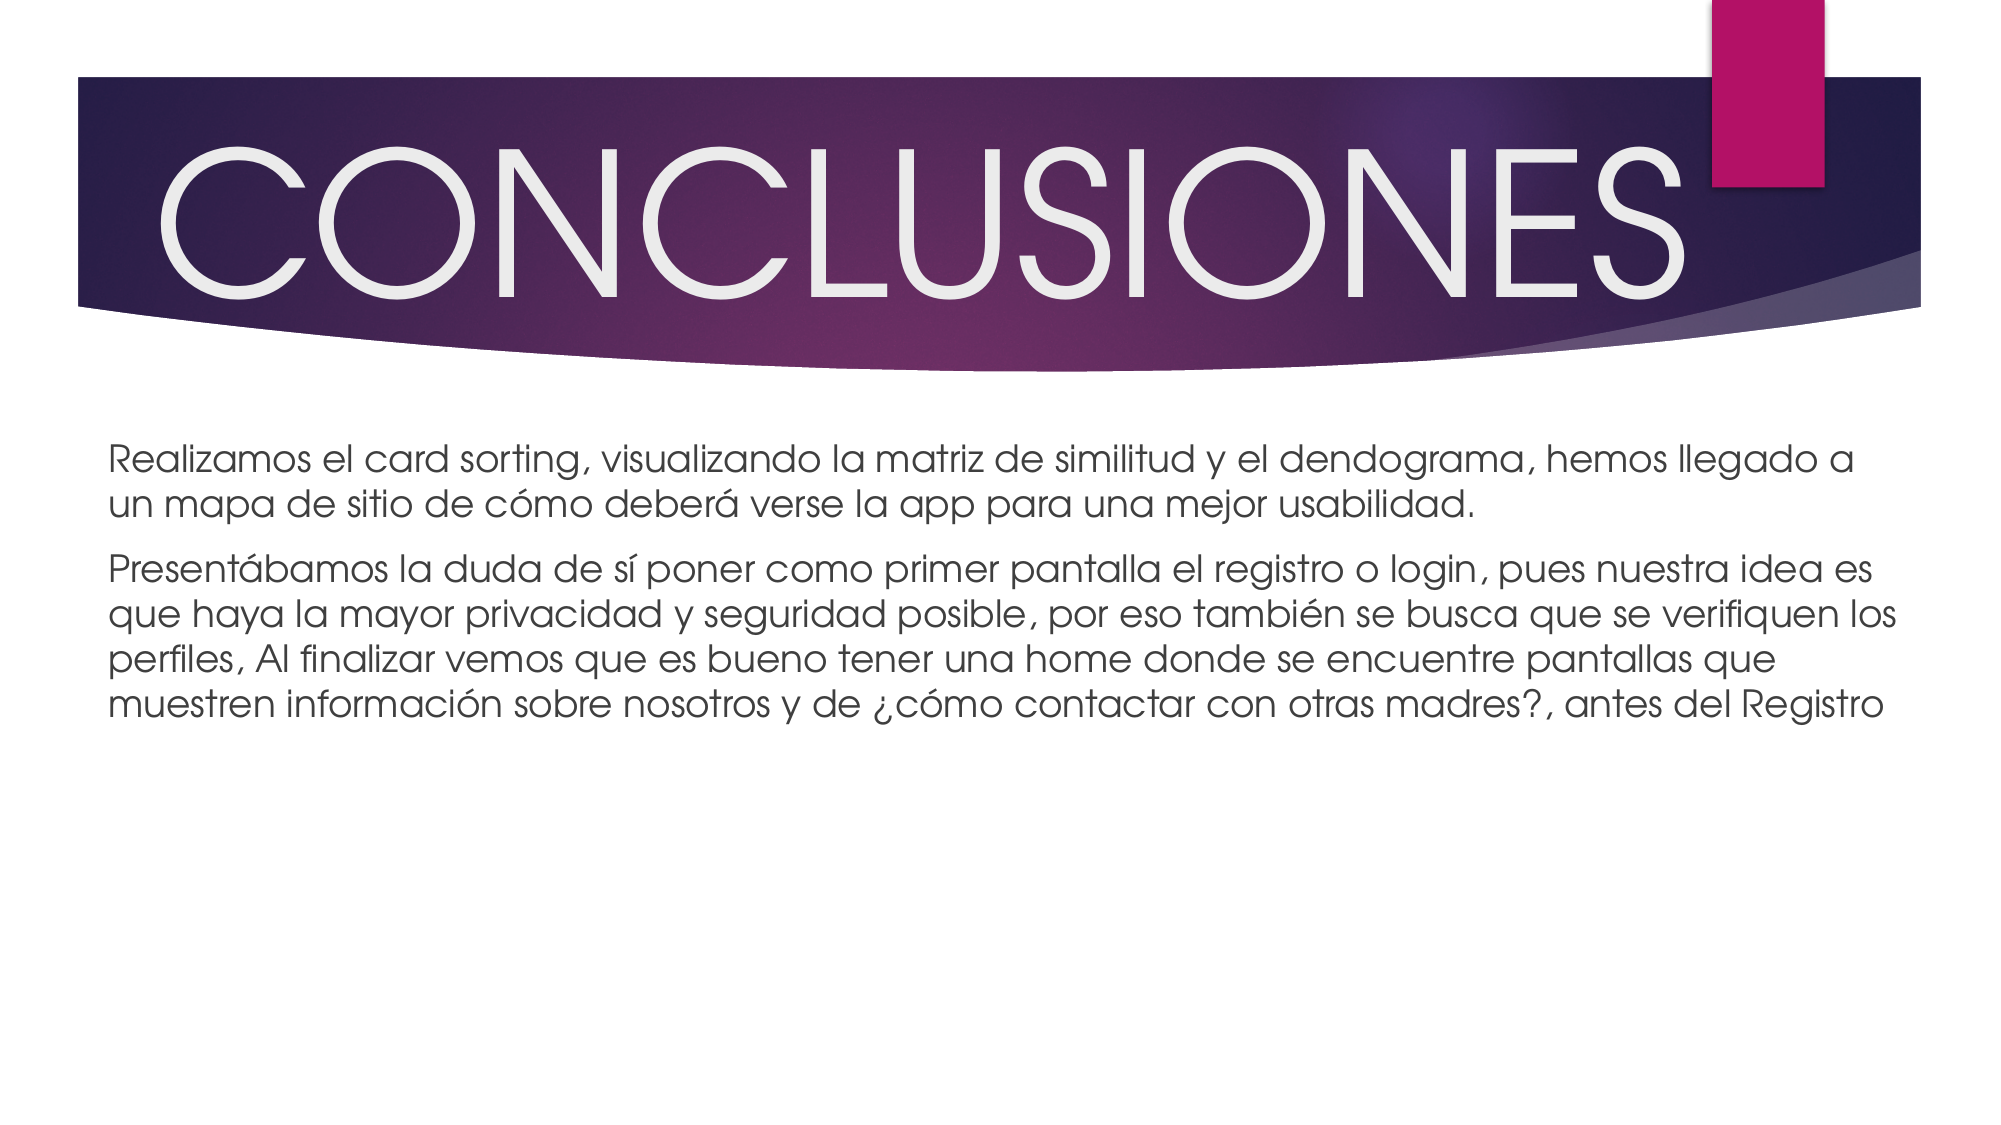

# CONCLUSIONES
Realizamos el card sorting, visualizando la matriz de similitud y el dendograma, hemos llegado a un mapa de sitio de cómo deberá verse la app para una mejor usabilidad.
Presentábamos la duda de sí poner como primer pantalla el registro o login, pues nuestra idea es que haya la mayor privacidad y seguridad posible, por eso también se busca que se verifiquen los perfiles, Al finalizar vemos que es bueno tener una home donde se encuentre pantallas que muestren información sobre nosotros y de ¿cómo contactar con otras madres?, antes del Registro